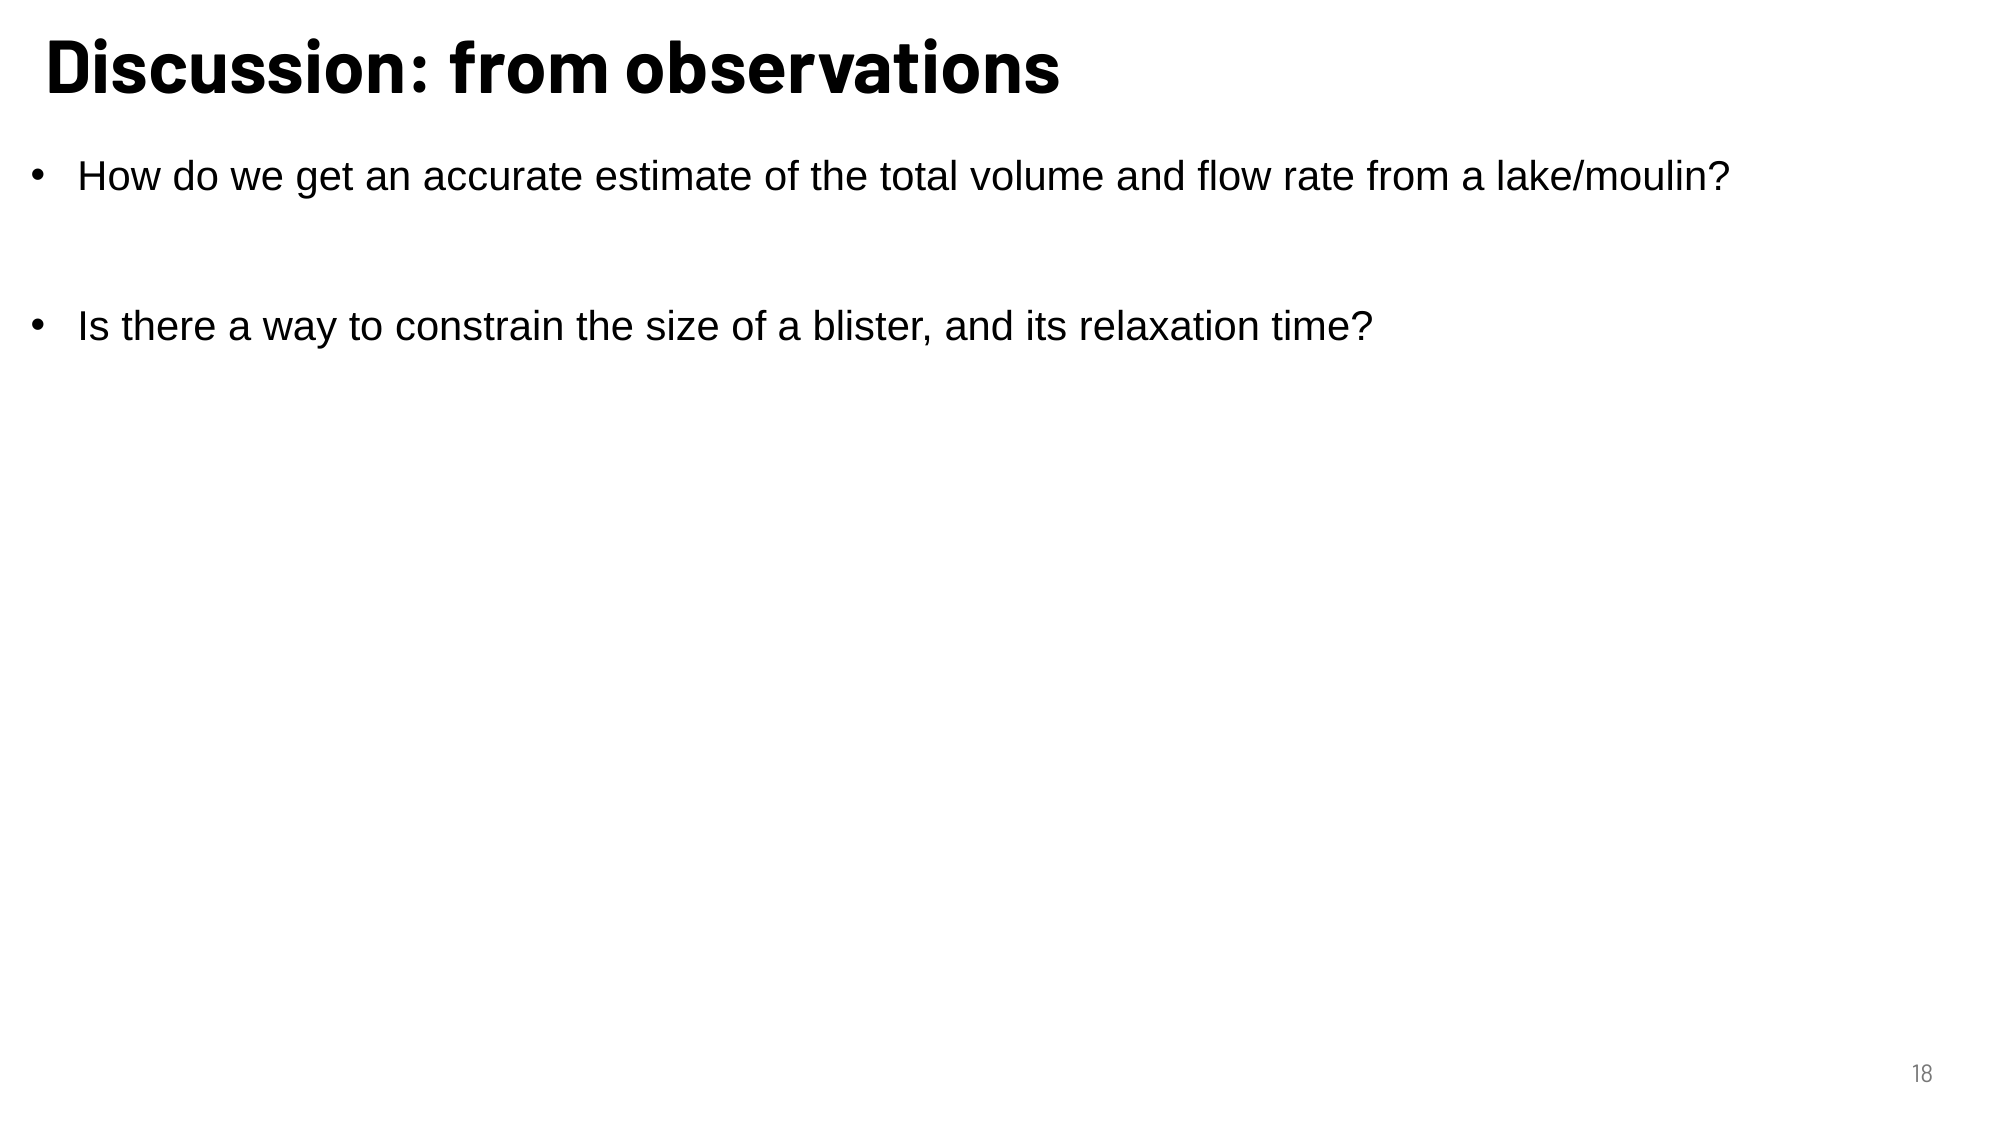

# Discussion: from observations
How do we get an accurate estimate of the total volume and flow rate from a lake/moulin?

Is there a way to constrain the size of a blister, and its relaxation time?

18